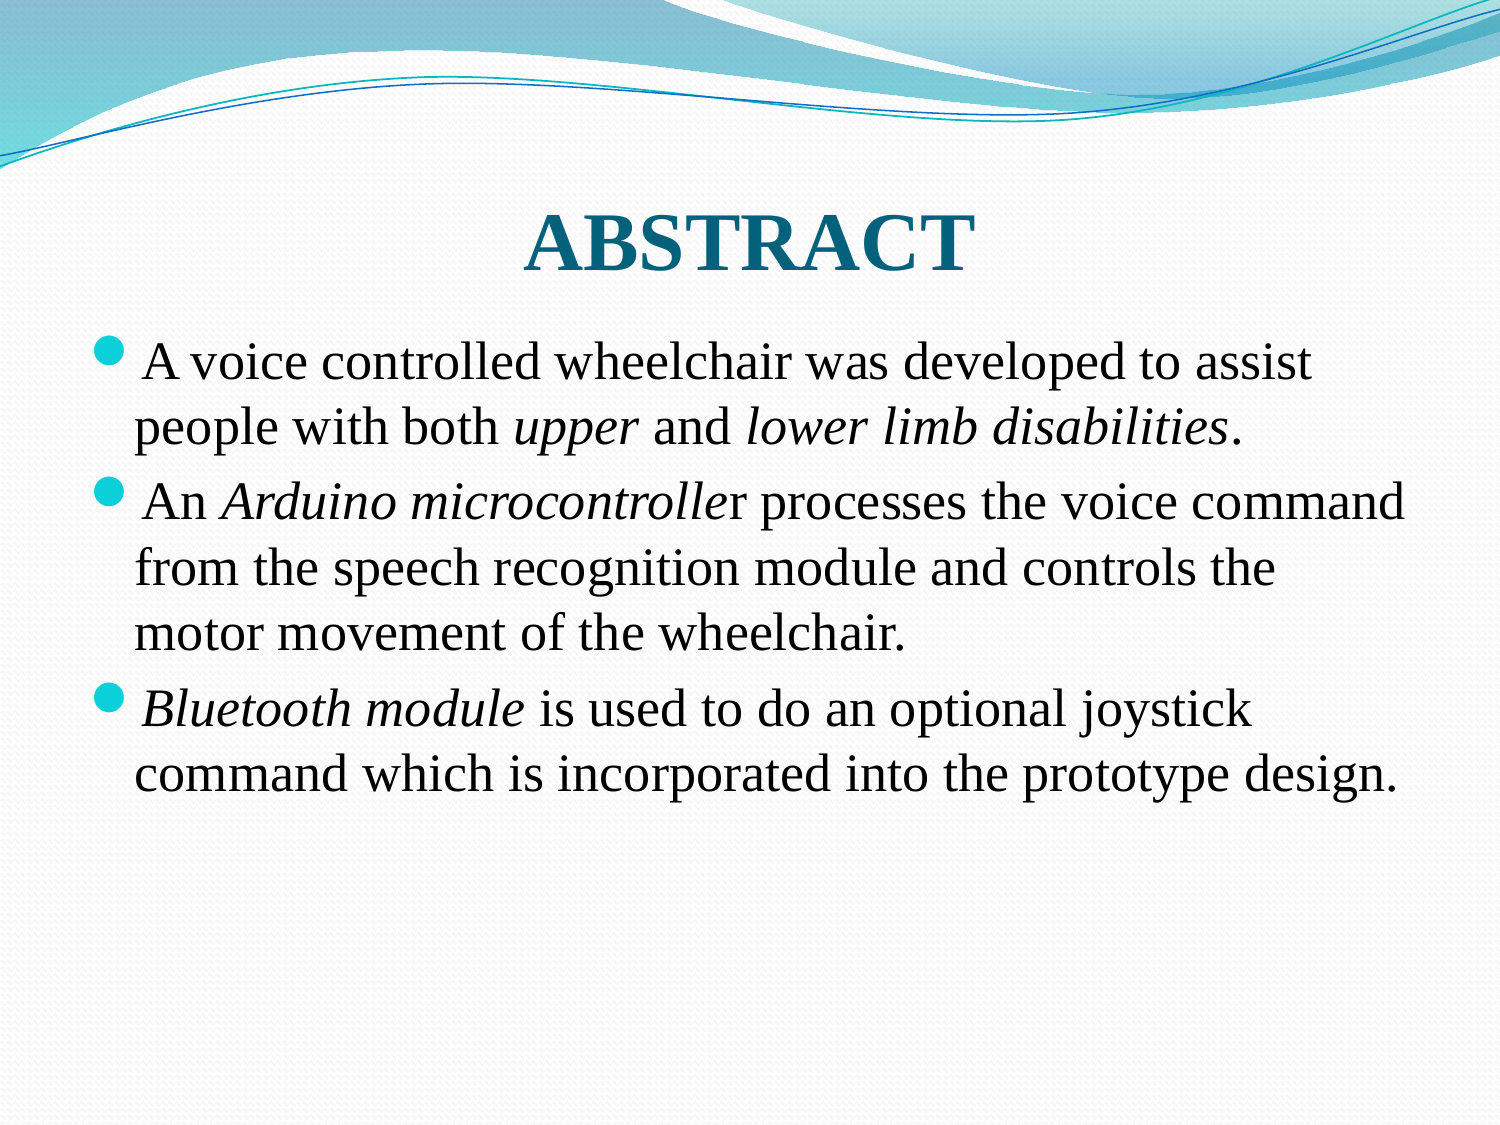

# ABSTRACT
A voice controlled wheelchair was developed to assist people with both upper and lower limb disabilities.
An Arduino microcontroller processes the voice command from the speech recognition module and controls the motor movement of the wheelchair.
Bluetooth module is used to do an optional joystick command which is incorporated into the prototype design.